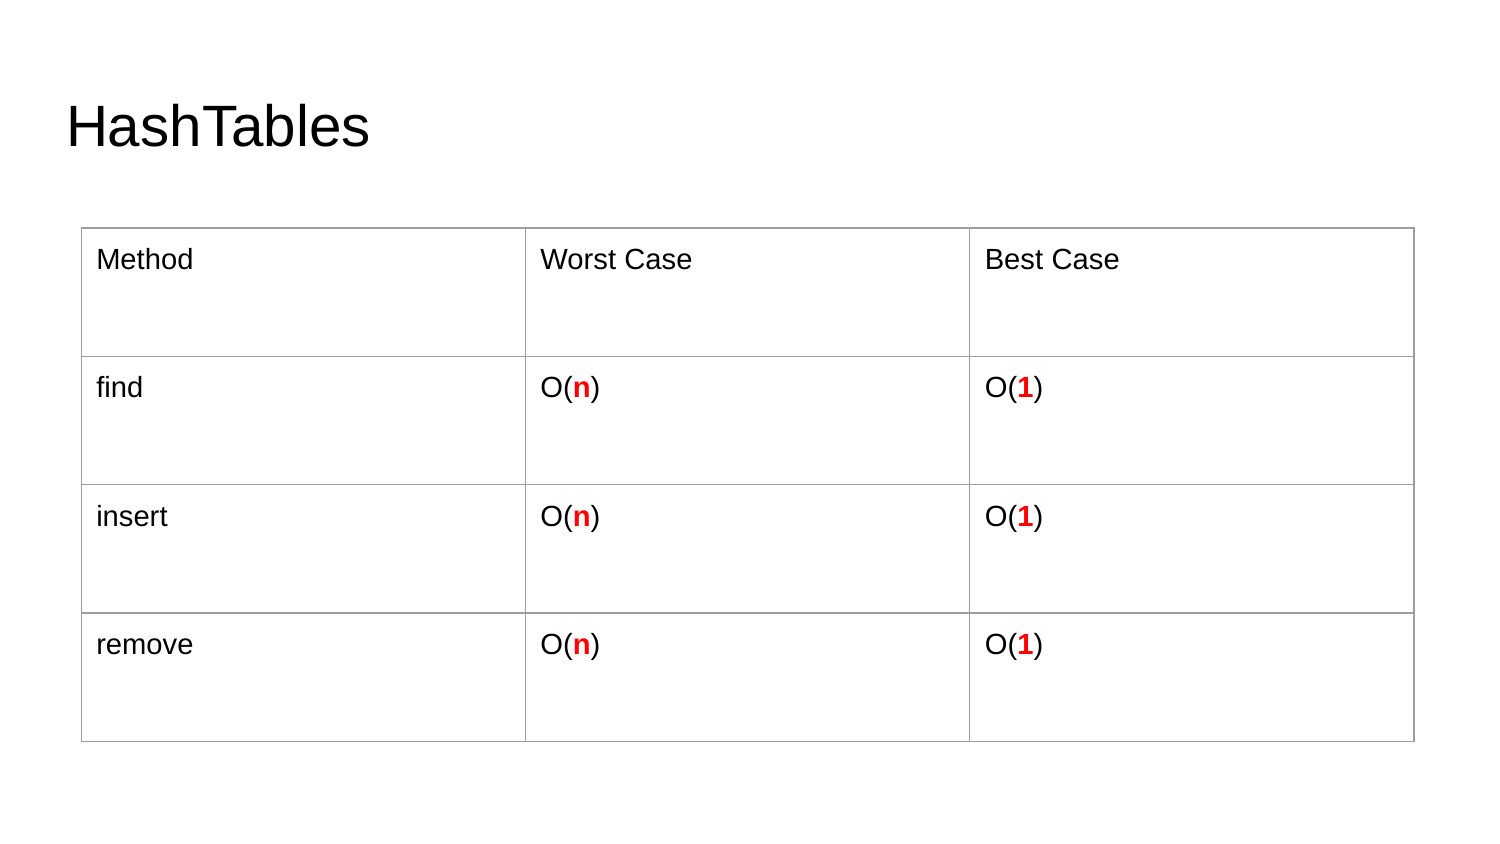

# HashTables
| Method | Worst Case | Best Case |
| --- | --- | --- |
| find | O(n) | O(1) |
| insert | O(n) | O(1) |
| remove | O(n) | O(1) |